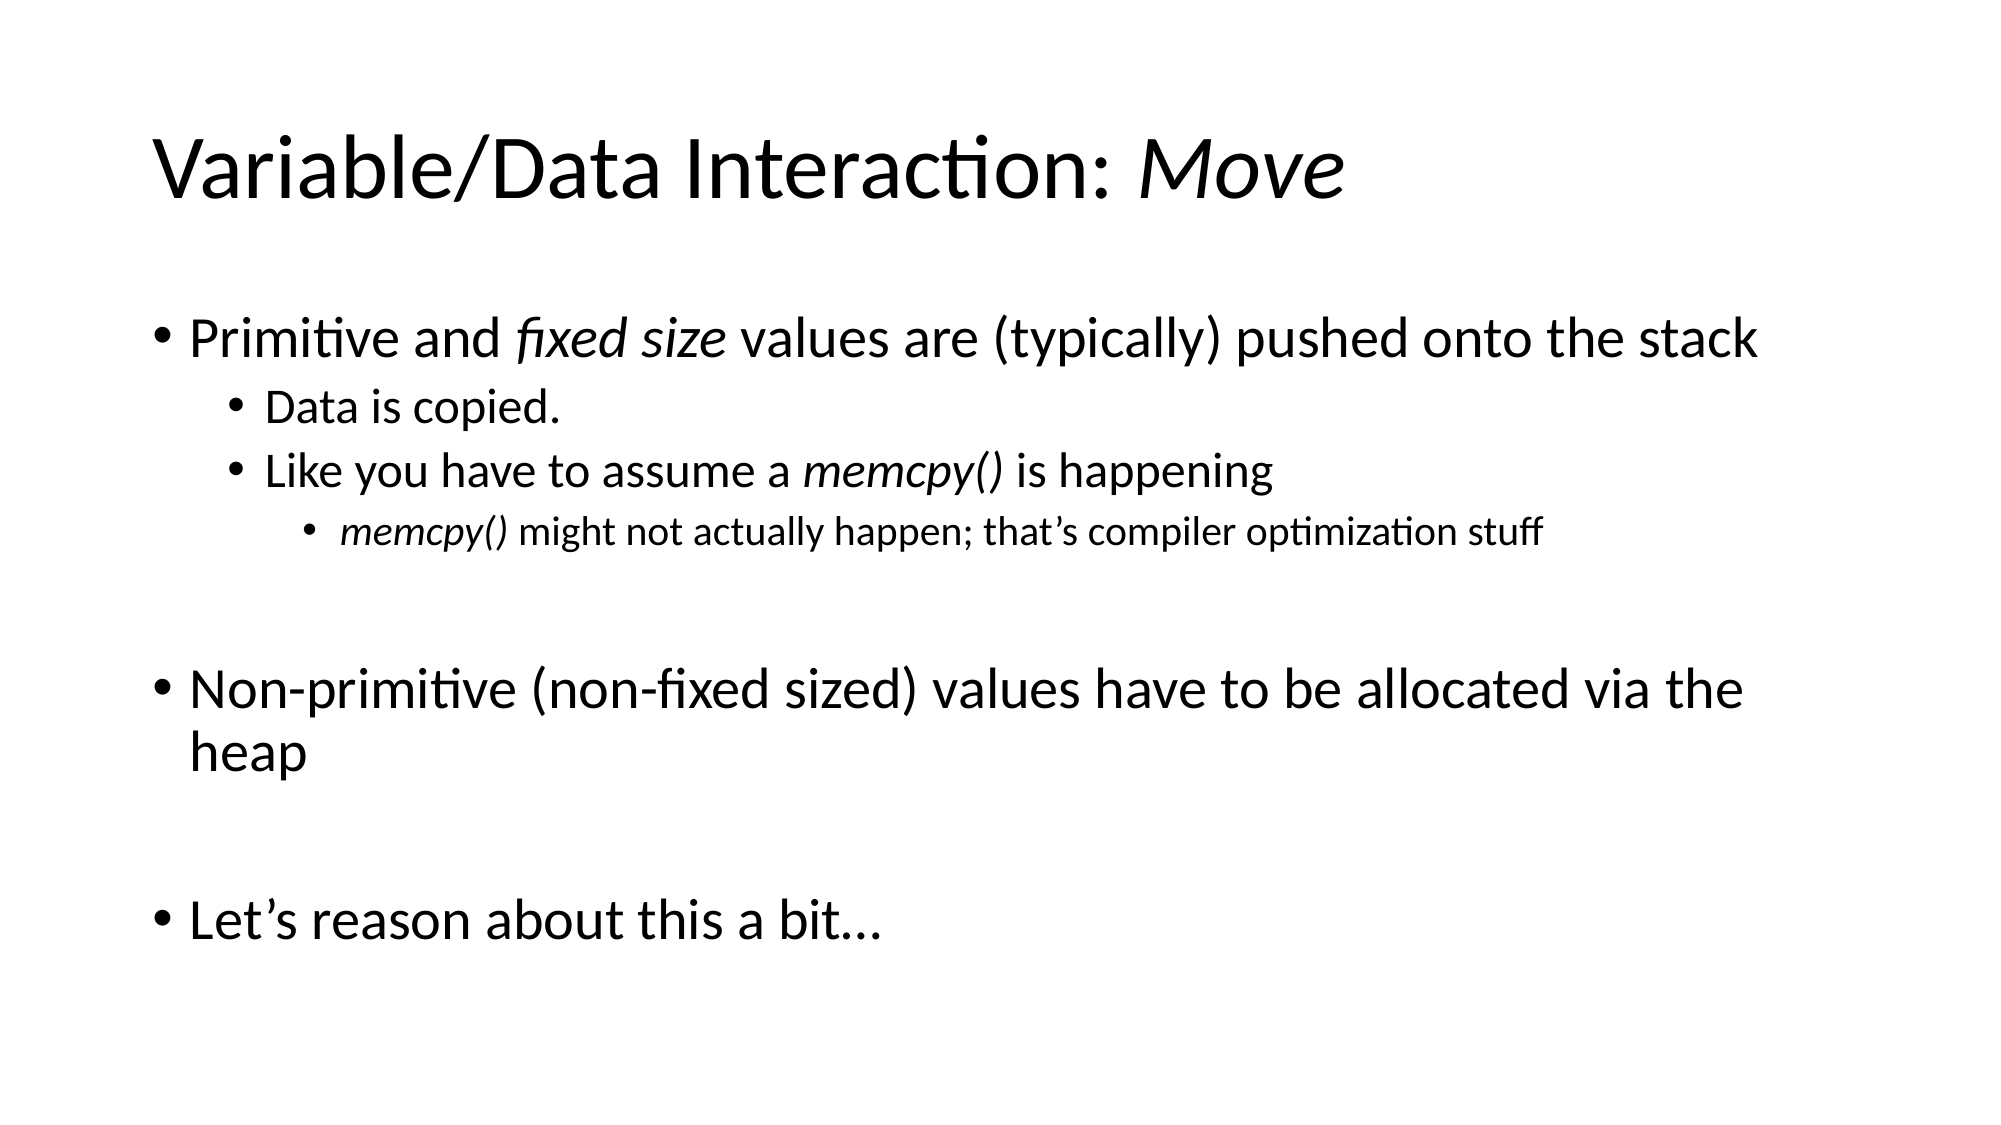

# Variable/Data Interaction: Move
Primitive and fixed size values are (typically) pushed onto the stack
Data is copied.
Like you have to assume a memcpy() is happening
memcpy() might not actually happen; that’s compiler optimization stuff

Non-primitive (non-fixed sized) values have to be allocated via the heap

Let’s reason about this a bit…